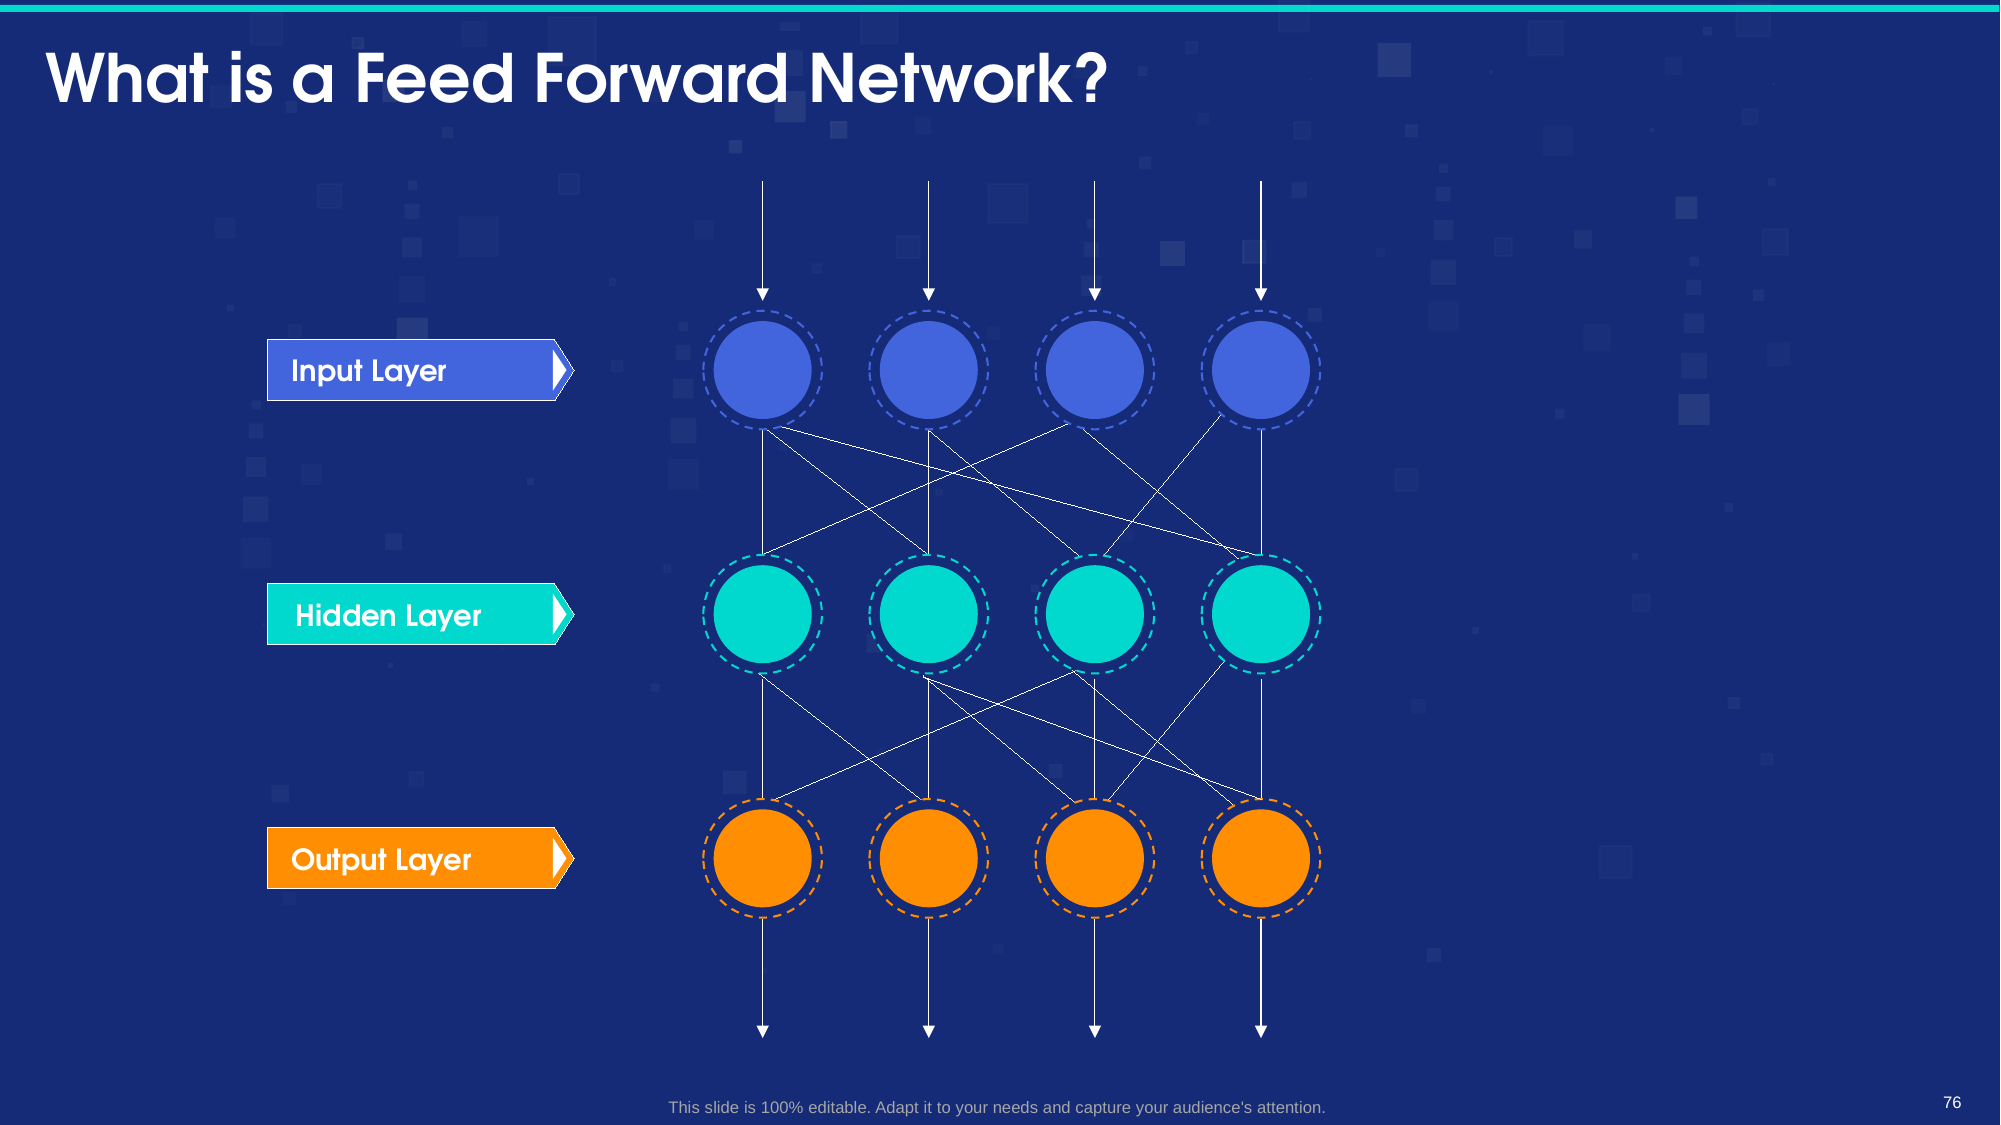

# What is a Feed Forward Network?

Input Layer

Hidden Layer

Output Layer

This slide is 100% editable. Adapt it to your needs and capture your audience's attention.
76